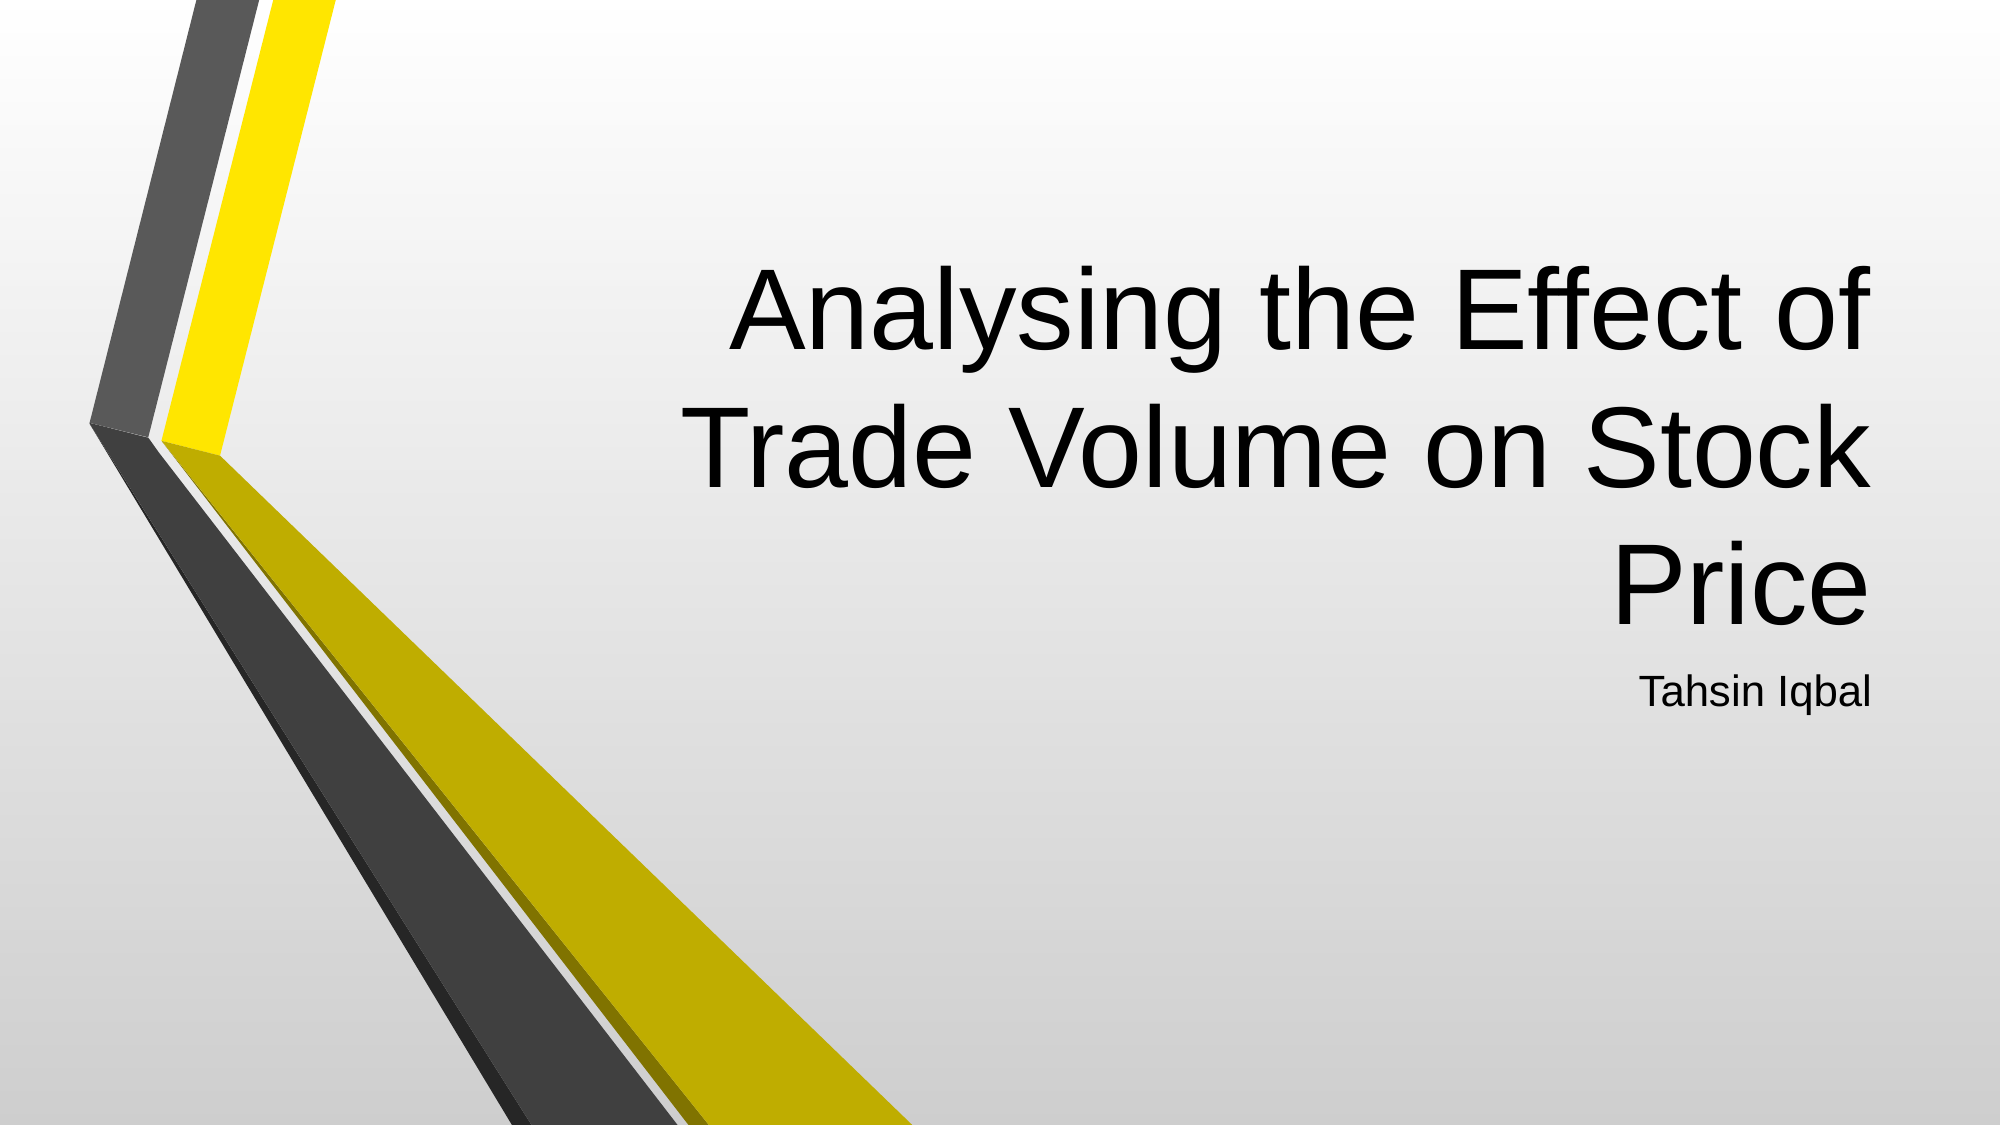

# Analysing the Effect of Trade Volume on Stock Price
Tahsin Iqbal